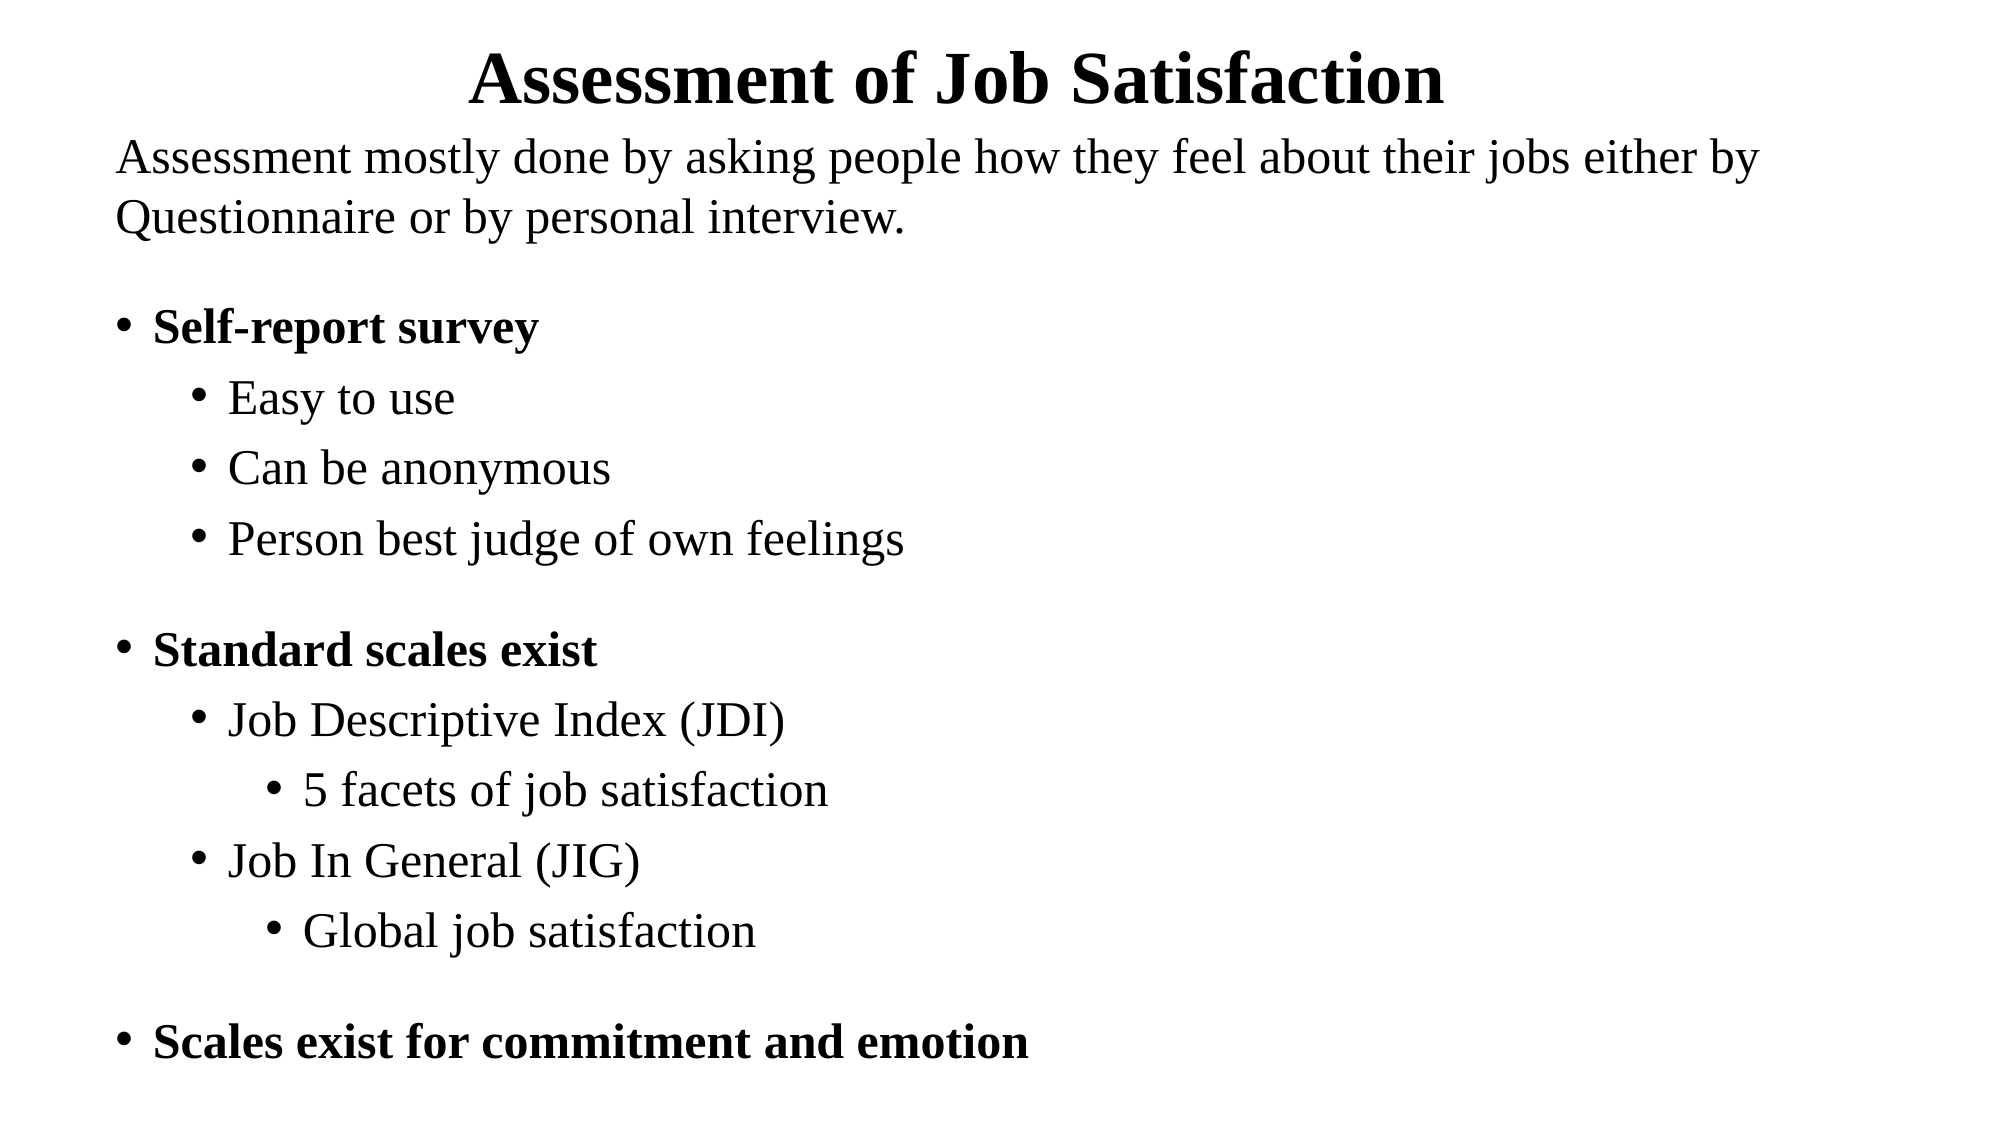

# Assessment of Job Satisfaction
Assessment mostly done by asking people how they feel about their jobs either by Questionnaire or by personal interview.
Self-report survey
Easy to use
Can be anonymous
Person best judge of own feelings
Standard scales exist
Job Descriptive Index (JDI)
5 facets of job satisfaction
Job In General (JIG)
Global job satisfaction
Scales exist for commitment and emotion